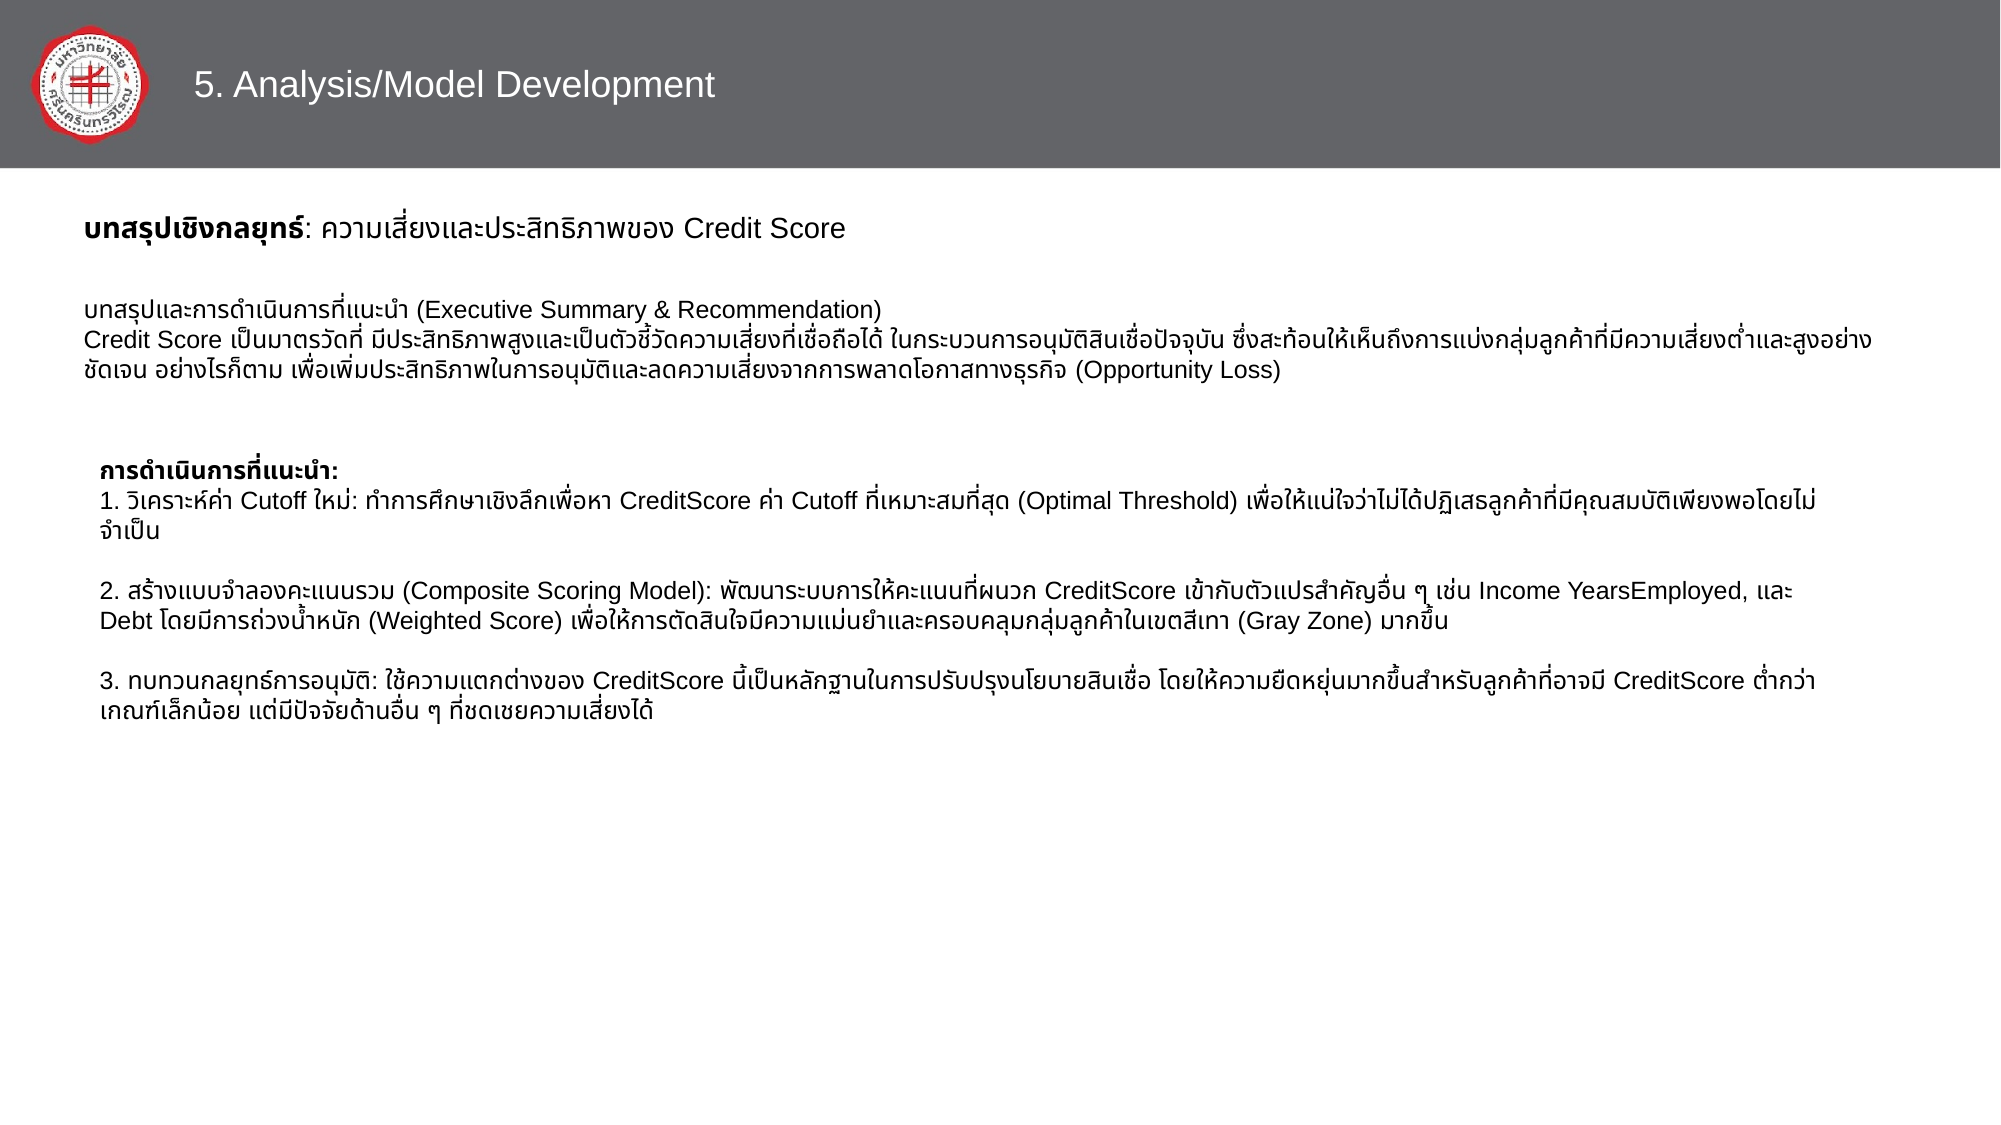

5. Analysis/Model Development
บทสรุปเชิงกลยุทธ์: ความเสี่ยงและประสิทธิภาพของ Credit Score
บทสรุปและการดำเนินการที่แนะนำ (Executive Summary & Recommendation)
Credit Score เป็นมาตรวัดที่ มีประสิทธิภาพสูงและเป็นตัวชี้วัดความเสี่ยงที่เชื่อถือได้ ในกระบวนการอนุมัติสินเชื่อปัจจุบัน ซึ่งสะท้อนให้เห็นถึงการแบ่งกลุ่มลูกค้าที่มีความเสี่ยงต่ำและสูงอย่างชัดเจน อย่างไรก็ตาม เพื่อเพิ่มประสิทธิภาพในการอนุมัติและลดความเสี่ยงจากการพลาดโอกาสทางธุรกิจ (Opportunity Loss)
การดำเนินการที่แนะนำ:
1. วิเคราะห์ค่า Cutoff ใหม่: ทำการศึกษาเชิงลึกเพื่อหา CreditScore ค่า Cutoff ที่เหมาะสมที่สุด (Optimal Threshold) เพื่อให้แน่ใจว่าไม่ได้ปฏิเสธลูกค้าที่มีคุณสมบัติเพียงพอโดยไม่จำเป็น

2. สร้างแบบจำลองคะแนนรวม (Composite Scoring Model): พัฒนาระบบการให้คะแนนที่ผนวก CreditScore เข้ากับตัวแปรสำคัญอื่น ๆ เช่น Income YearsEmployed, และ Debt โดยมีการถ่วงน้ำหนัก (Weighted Score) เพื่อให้การตัดสินใจมีความแม่นยำและครอบคลุมกลุ่มลูกค้าในเขตสีเทา (Gray Zone) มากขึ้น

3. ทบทวนกลยุทธ์การอนุมัติ: ใช้ความแตกต่างของ CreditScore นี้เป็นหลักฐานในการปรับปรุงนโยบายสินเชื่อ โดยให้ความยืดหยุ่นมากขึ้นสำหรับลูกค้าที่อาจมี CreditScore ต่ำกว่าเกณฑ์เล็กน้อย แต่มีปัจจัยด้านอื่น ๆ ที่ชดเชยความเสี่ยงได้